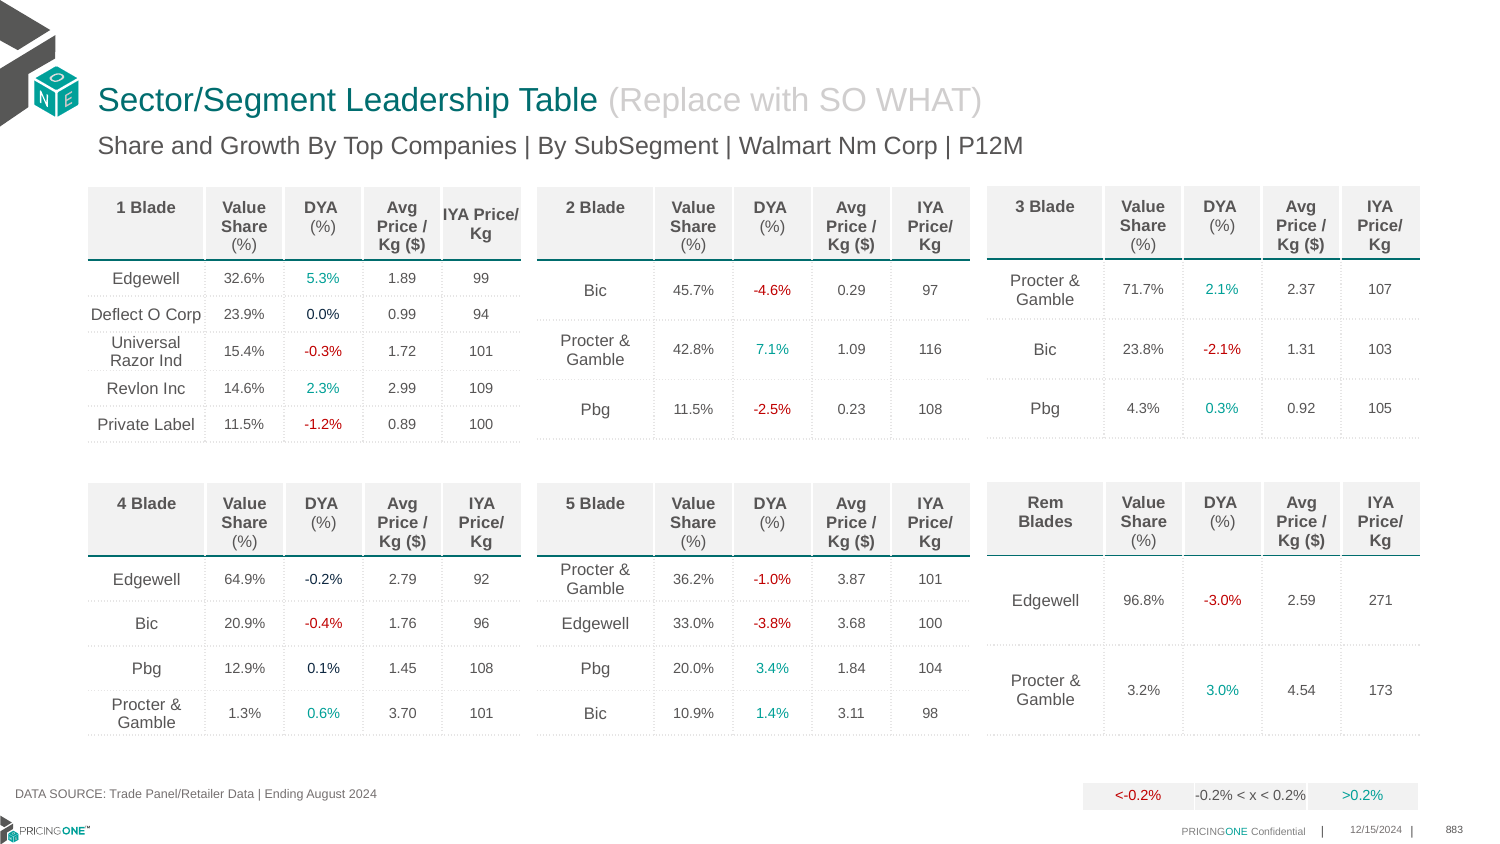

# Sector/Segment Leadership Table (Replace with SO WHAT)
Share and Growth By Top Companies | By SubSegment | Walmart Nm Corp | P12M
| 3 Blade | Value Share (%) | DYA (%) | Avg Price /Kg ($) | IYA Price/Kg |
| --- | --- | --- | --- | --- |
| Procter & Gamble | 71.7% | 2.1% | 2.37 | 107 |
| Bic | 23.8% | -2.1% | 1.31 | 103 |
| Pbg | 4.3% | 0.3% | 0.92 | 105 |
| 1 Blade | Value Share (%) | DYA (%) | Avg Price /Kg ($) | IYA Price/ Kg |
| --- | --- | --- | --- | --- |
| Edgewell | 32.6% | 5.3% | 1.89 | 99 |
| Deflect O Corp | 23.9% | 0.0% | 0.99 | 94 |
| Universal Razor Ind | 15.4% | -0.3% | 1.72 | 101 |
| Revlon Inc | 14.6% | 2.3% | 2.99 | 109 |
| Private Label | 11.5% | -1.2% | 0.89 | 100 |
| 2 Blade | Value Share (%) | DYA (%) | Avg Price /Kg ($) | IYA Price/Kg |
| --- | --- | --- | --- | --- |
| Bic | 45.7% | -4.6% | 0.29 | 97 |
| Procter & Gamble | 42.8% | 7.1% | 1.09 | 116 |
| Pbg | 11.5% | -2.5% | 0.23 | 108 |
| Rem Blades | Value Share (%) | DYA (%) | Avg Price /Kg ($) | IYA Price/Kg |
| --- | --- | --- | --- | --- |
| Edgewell | 96.8% | -3.0% | 2.59 | 271 |
| Procter & Gamble | 3.2% | 3.0% | 4.54 | 173 |
| 4 Blade | Value Share (%) | DYA (%) | Avg Price /Kg ($) | IYA Price/Kg |
| --- | --- | --- | --- | --- |
| Edgewell | 64.9% | -0.2% | 2.79 | 92 |
| Bic | 20.9% | -0.4% | 1.76 | 96 |
| Pbg | 12.9% | 0.1% | 1.45 | 108 |
| Procter & Gamble | 1.3% | 0.6% | 3.70 | 101 |
| 5 Blade | Value Share (%) | DYA (%) | Avg Price /Kg ($) | IYA Price/Kg |
| --- | --- | --- | --- | --- |
| Procter & Gamble | 36.2% | -1.0% | 3.87 | 101 |
| Edgewell | 33.0% | -3.8% | 3.68 | 100 |
| Pbg | 20.0% | 3.4% | 1.84 | 104 |
| Bic | 10.9% | 1.4% | 3.11 | 98 |
DATA SOURCE: Trade Panel/Retailer Data | Ending August 2024
| <-0.2% | -0.2% < x < 0.2% | >0.2% |
| --- | --- | --- |

12/15/2024
883